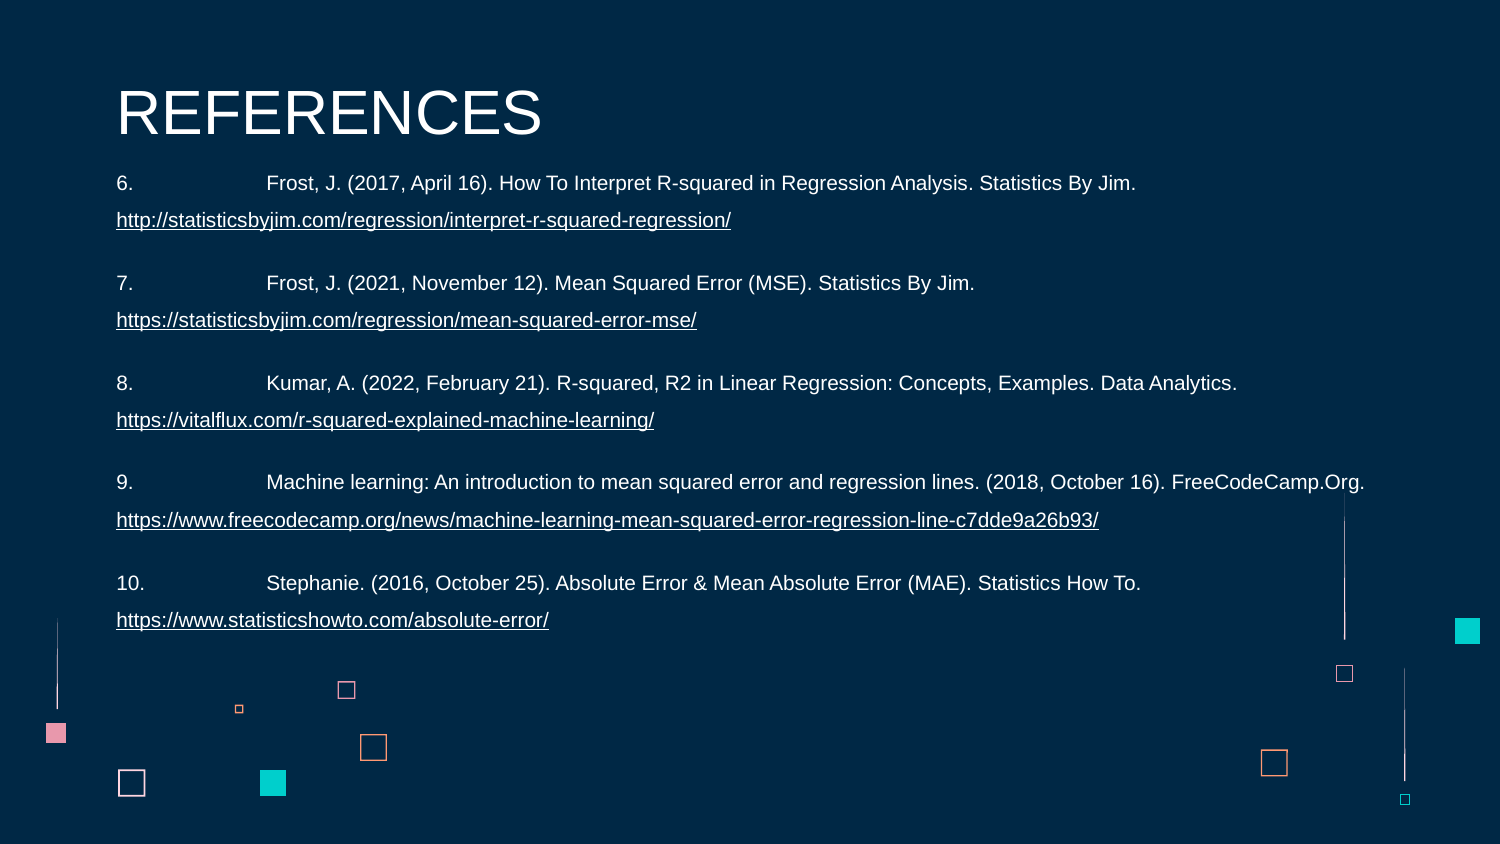

# REFERENCES
6. 	Frost, J. (2017, April 16). How To Interpret R-squared in Regression Analysis. Statistics By Jim.                                         http://statisticsbyjim.com/regression/interpret-r-squared-regression/
7. 	Frost, J. (2021, November 12). Mean Squared Error (MSE). Statistics By Jim. https://statisticsbyjim.com/regression/mean-squared-error-mse/
8. 	Kumar, A. (2022, February 21). R-squared, R2 in Linear Regression: Concepts, Examples. Data Analytics. https://vitalflux.com/r-squared-explained-machine-learning/
9. 	Machine learning: An introduction to mean squared error and regression lines. (2018, October 16). FreeCodeCamp.Org. https://www.freecodecamp.org/news/machine-learning-mean-squared-error-regression-line-c7dde9a26b93/
10. 	Stephanie. (2016, October 25). Absolute Error & Mean Absolute Error (MAE). Statistics How To. https://www.statisticshowto.com/absolute-error/